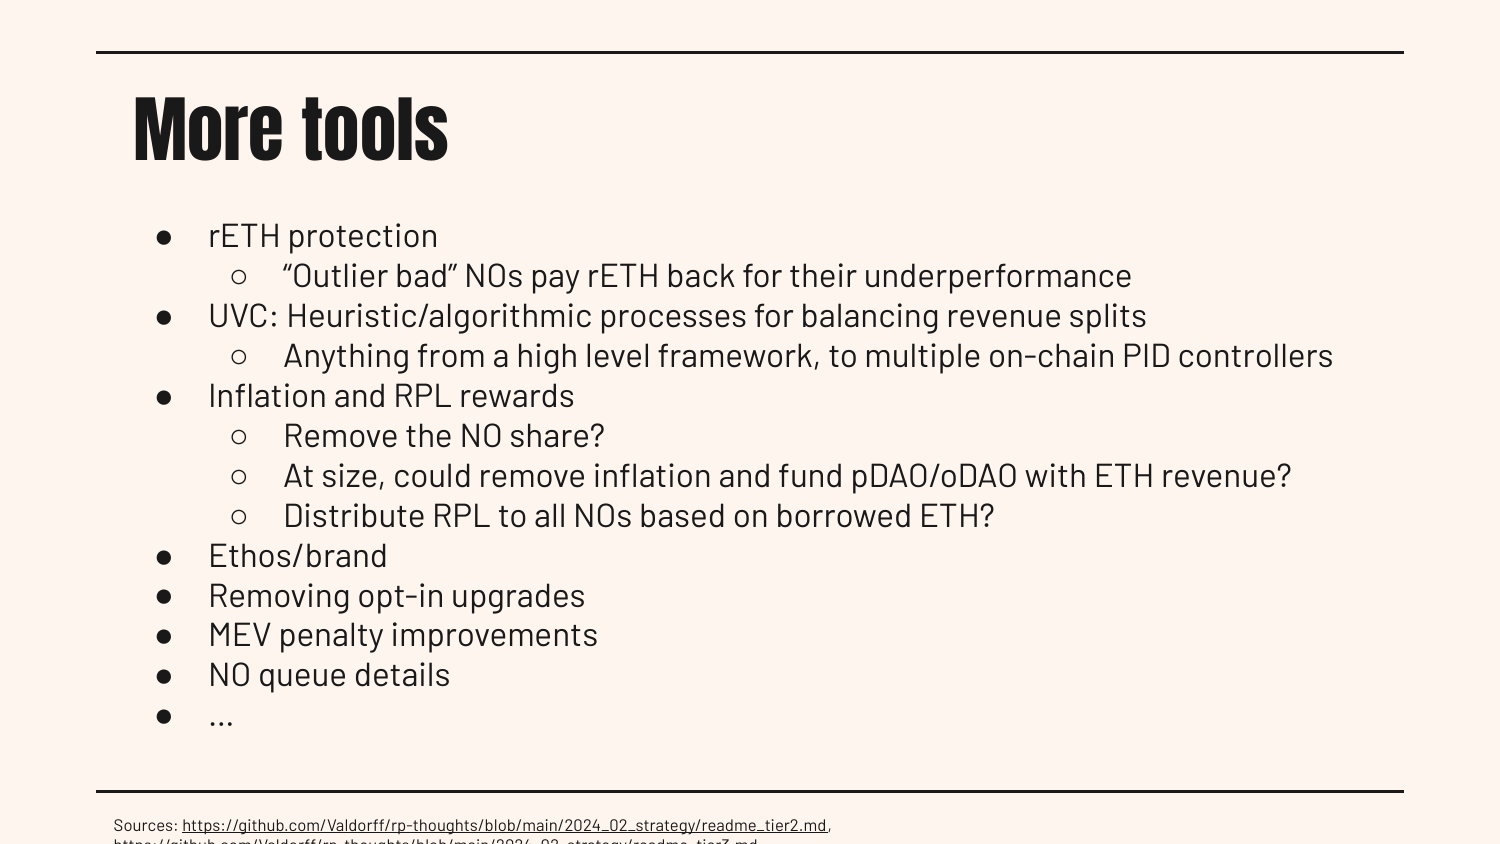

# More tools
rETH protection
“Outlier bad” NOs pay rETH back for their underperformance
UVC: Heuristic/algorithmic processes for balancing revenue splits
Anything from a high level framework, to multiple on-chain PID controllers
Inflation and RPL rewards
Remove the NO share?
At size, could remove inflation and fund pDAO/oDAO with ETH revenue?
Distribute RPL to all NOs based on borrowed ETH?
Ethos/brand
Removing opt-in upgrades
MEV penalty improvements
NO queue details
…
Sources: https://github.com/Valdorff/rp-thoughts/blob/main/2024_02_strategy/readme_tier2.md, https://github.com/Valdorff/rp-thoughts/blob/main/2024_02_strategy/readme_tier3.md